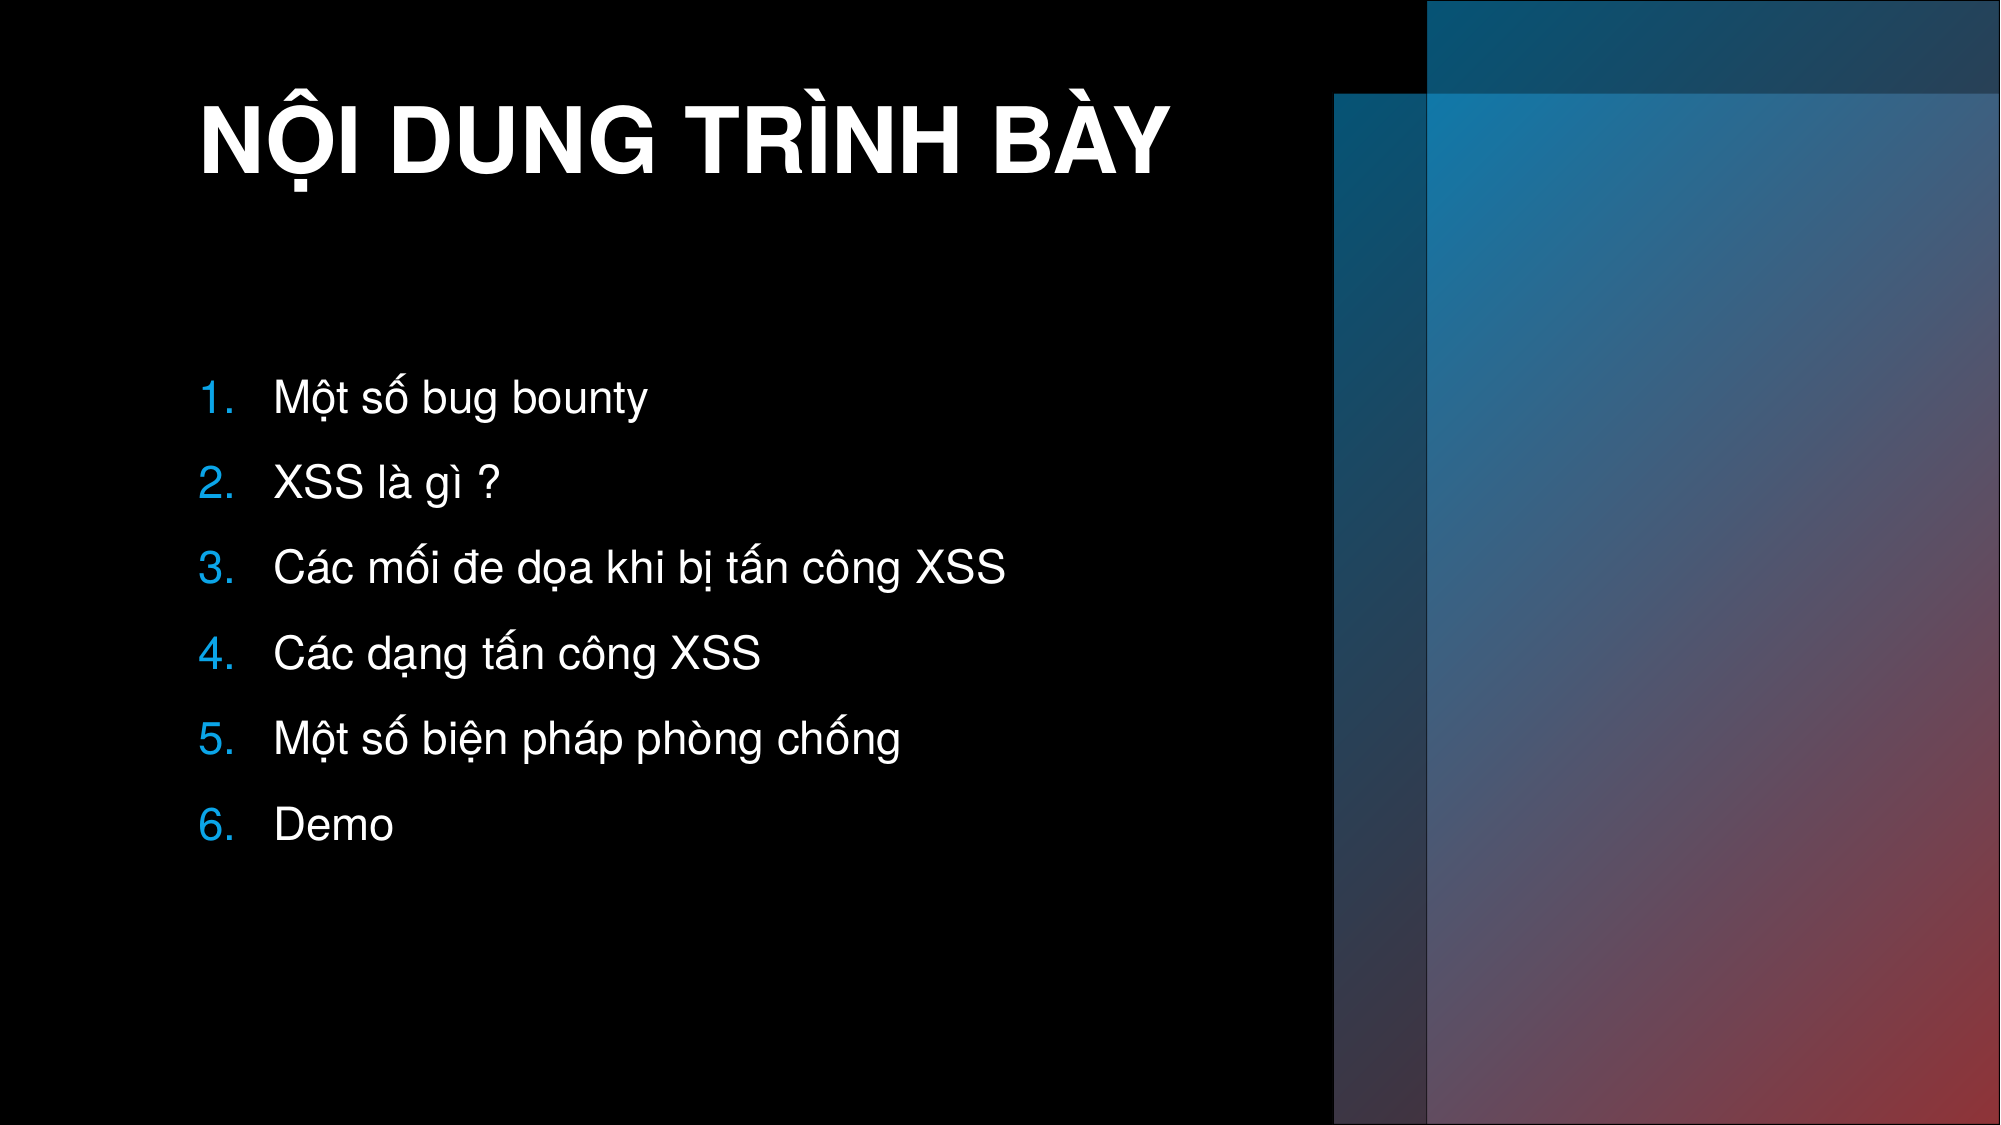

# NỘI DUNG TRÌNH BÀY

Một số bug bounty
XSS là gì ?
Các mối đe dọa khi bị tấn công XSS
Các dạng tấn công XSS
Một số biện pháp phòng chống
Demo